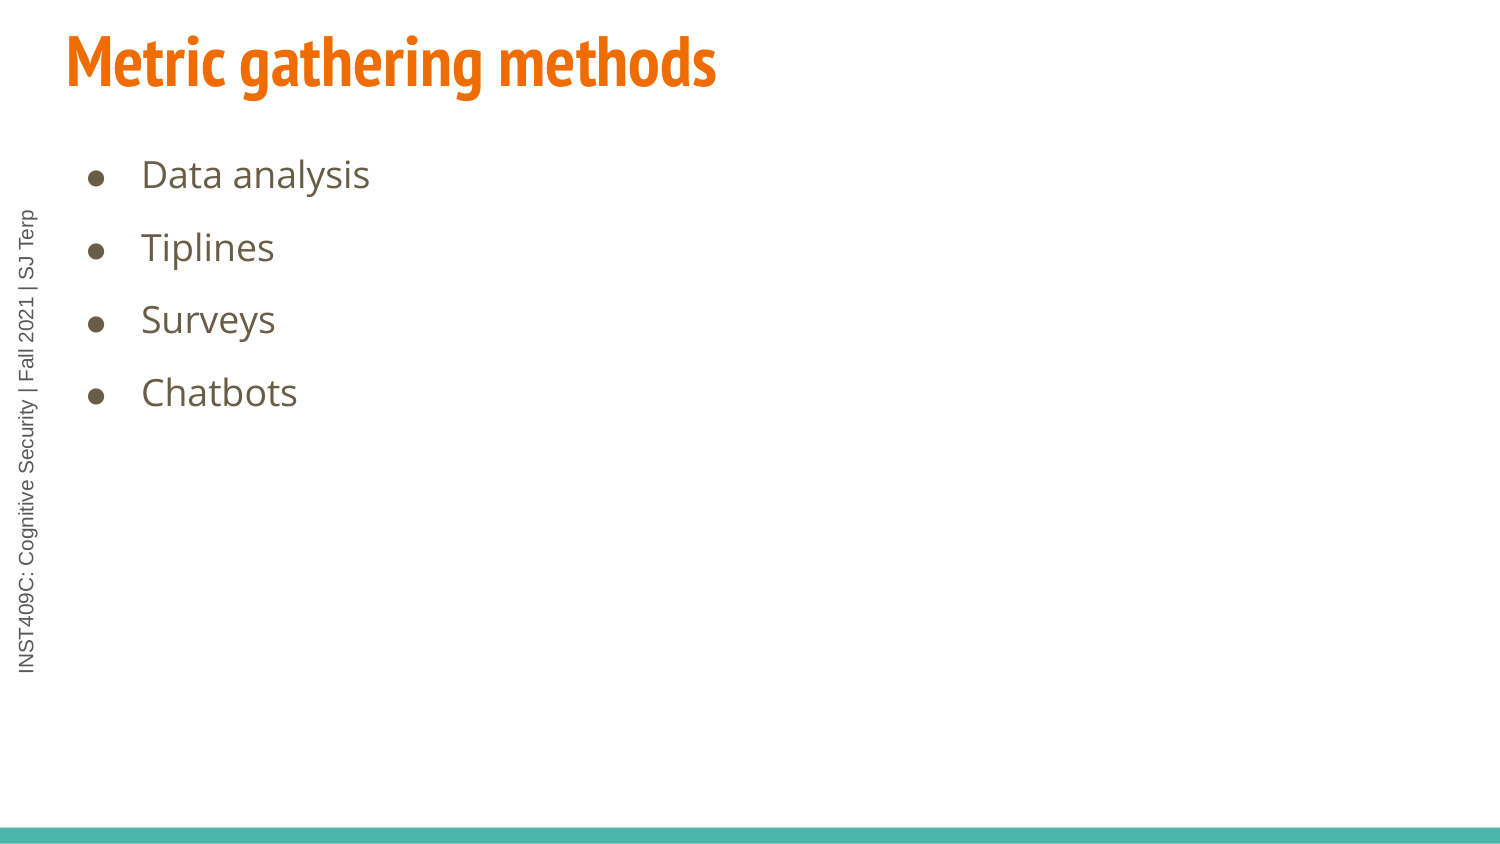

# Metric gathering methods
Data analysis
Tiplines
Surveys
Chatbots